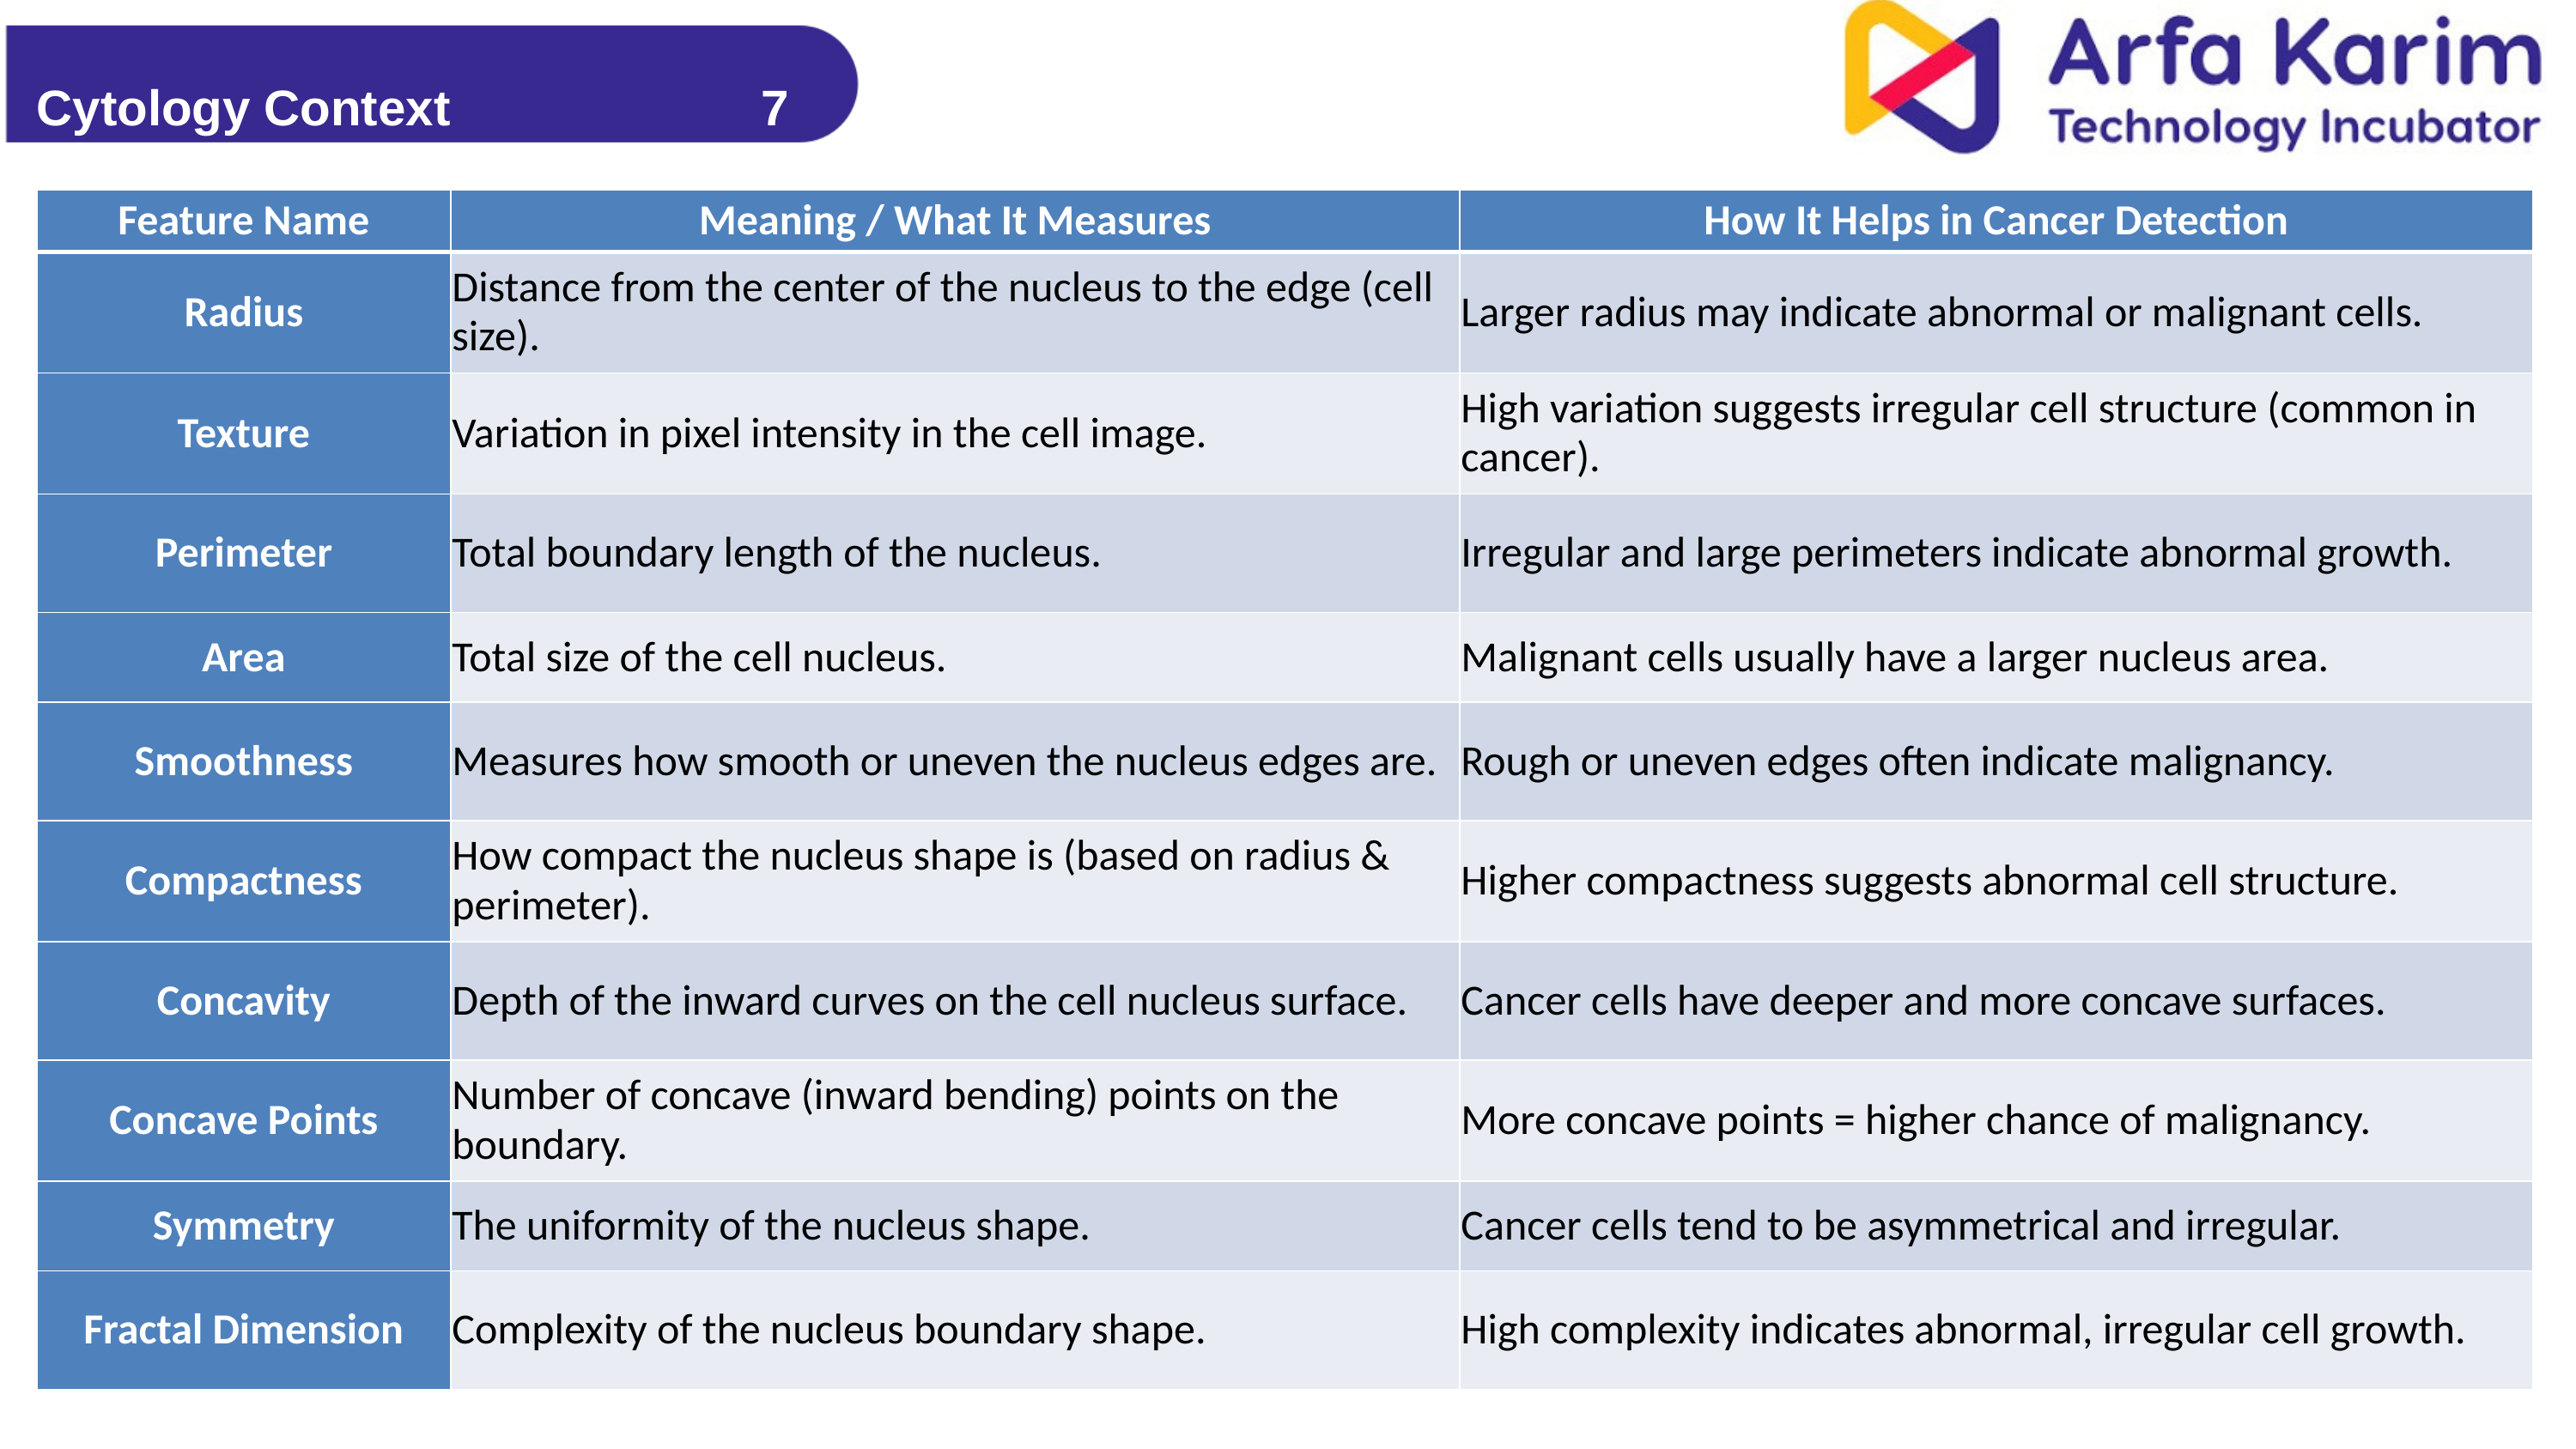

7
Cytology Context
7
| Feature Name | Meaning / What It Measures | How It Helps in Cancer Detection |
| --- | --- | --- |
| Radius | Distance from the center of the nucleus to the edge (cell size). | Larger radius may indicate abnormal or malignant cells. |
| Texture | Variation in pixel intensity in the cell image. | High variation suggests irregular cell structure (common in cancer). |
| Perimeter | Total boundary length of the nucleus. | Irregular and large perimeters indicate abnormal growth. |
| Area | Total size of the cell nucleus. | Malignant cells usually have a larger nucleus area. |
| Smoothness | Measures how smooth or uneven the nucleus edges are. | Rough or uneven edges often indicate malignancy. |
| Compactness | How compact the nucleus shape is (based on radius & perimeter). | Higher compactness suggests abnormal cell structure. |
| Concavity | Depth of the inward curves on the cell nucleus surface. | Cancer cells have deeper and more concave surfaces. |
| Concave Points | Number of concave (inward bending) points on the boundary. | More concave points = higher chance of malignancy. |
| Symmetry | The uniformity of the nucleus shape. | Cancer cells tend to be asymmetrical and irregular. |
| Fractal Dimension | Complexity of the nucleus boundary shape. | High complexity indicates abnormal, irregular cell growth. |
What does Mean, SE and worst Radius means?